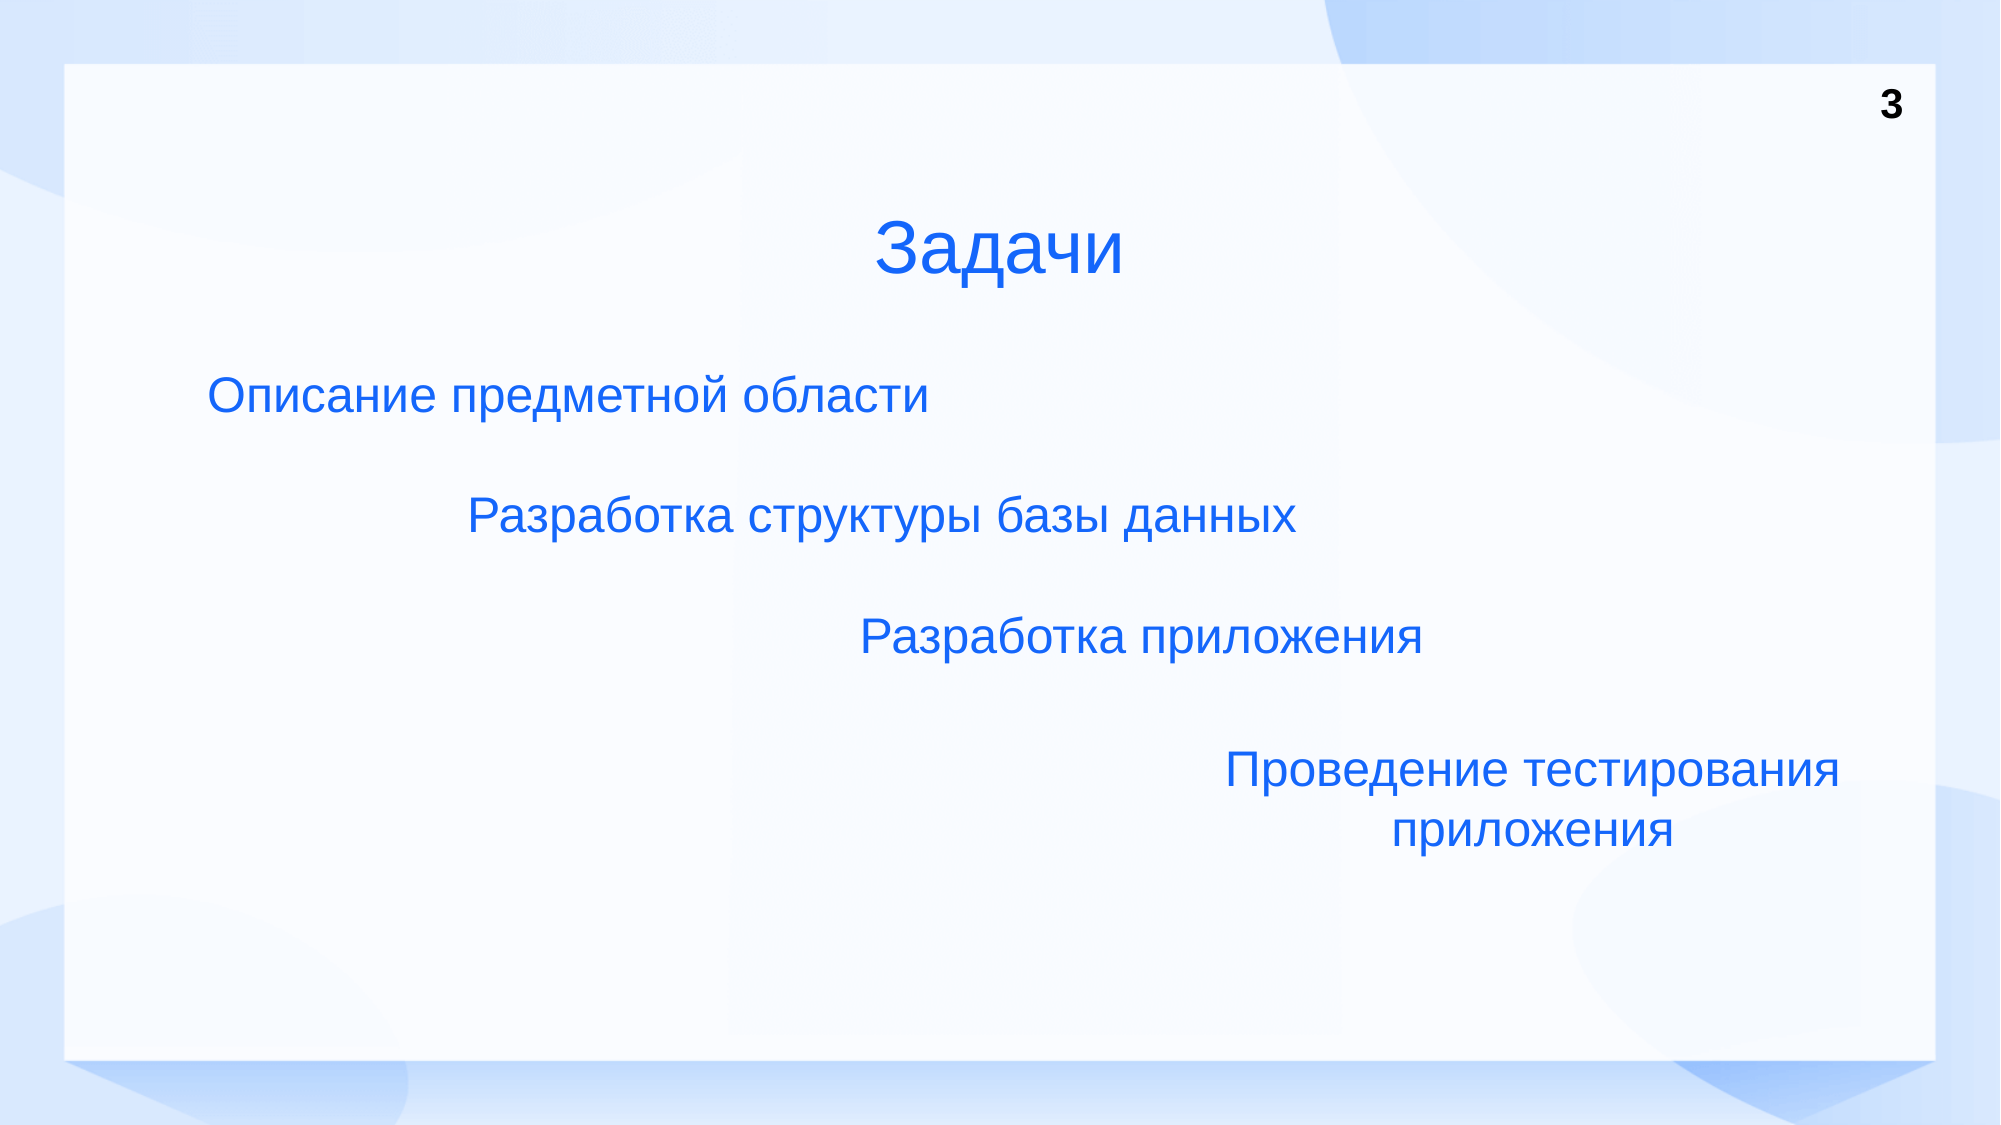

3
Задачи
Описание предметной области
Разработка структуры базы данных
Разработка приложения
Проведение тестирования приложения